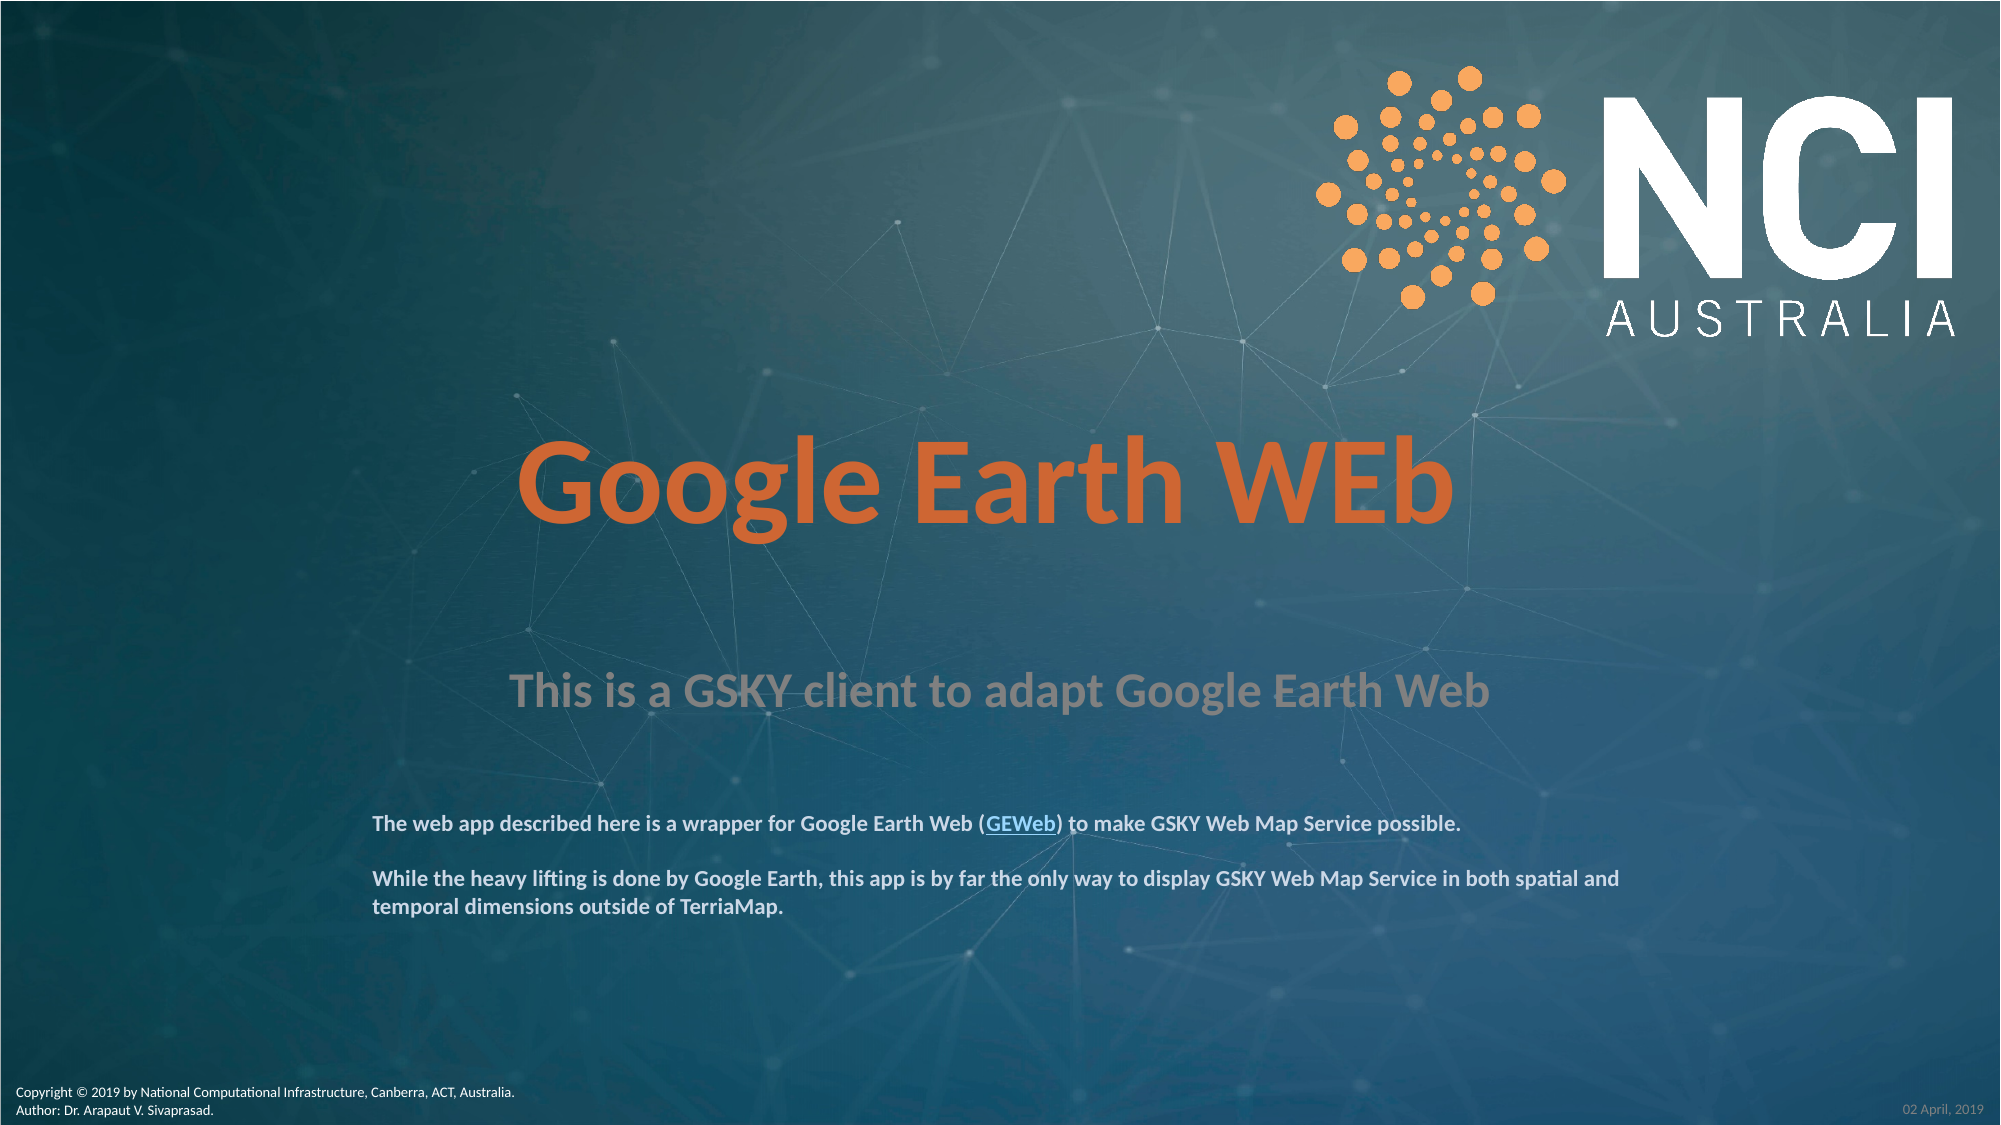

# Google Earth WEb
This is a GSKY client to adapt Google Earth Web

The web app described here is a wrapper for Google Earth Web (GEWeb) to make GSKY Web Map Service possible.

While the heavy lifting is done by Google Earth, this app is by far the only way to display GSKY Web Map Service in both spatial and temporal dimensions outside of TerriaMap.
Copyright © 2019 by National Computational Infrastructure, Canberra, ACT, Australia.
Author: Dr. Arapaut V. Sivaprasad.
02 April, 2019